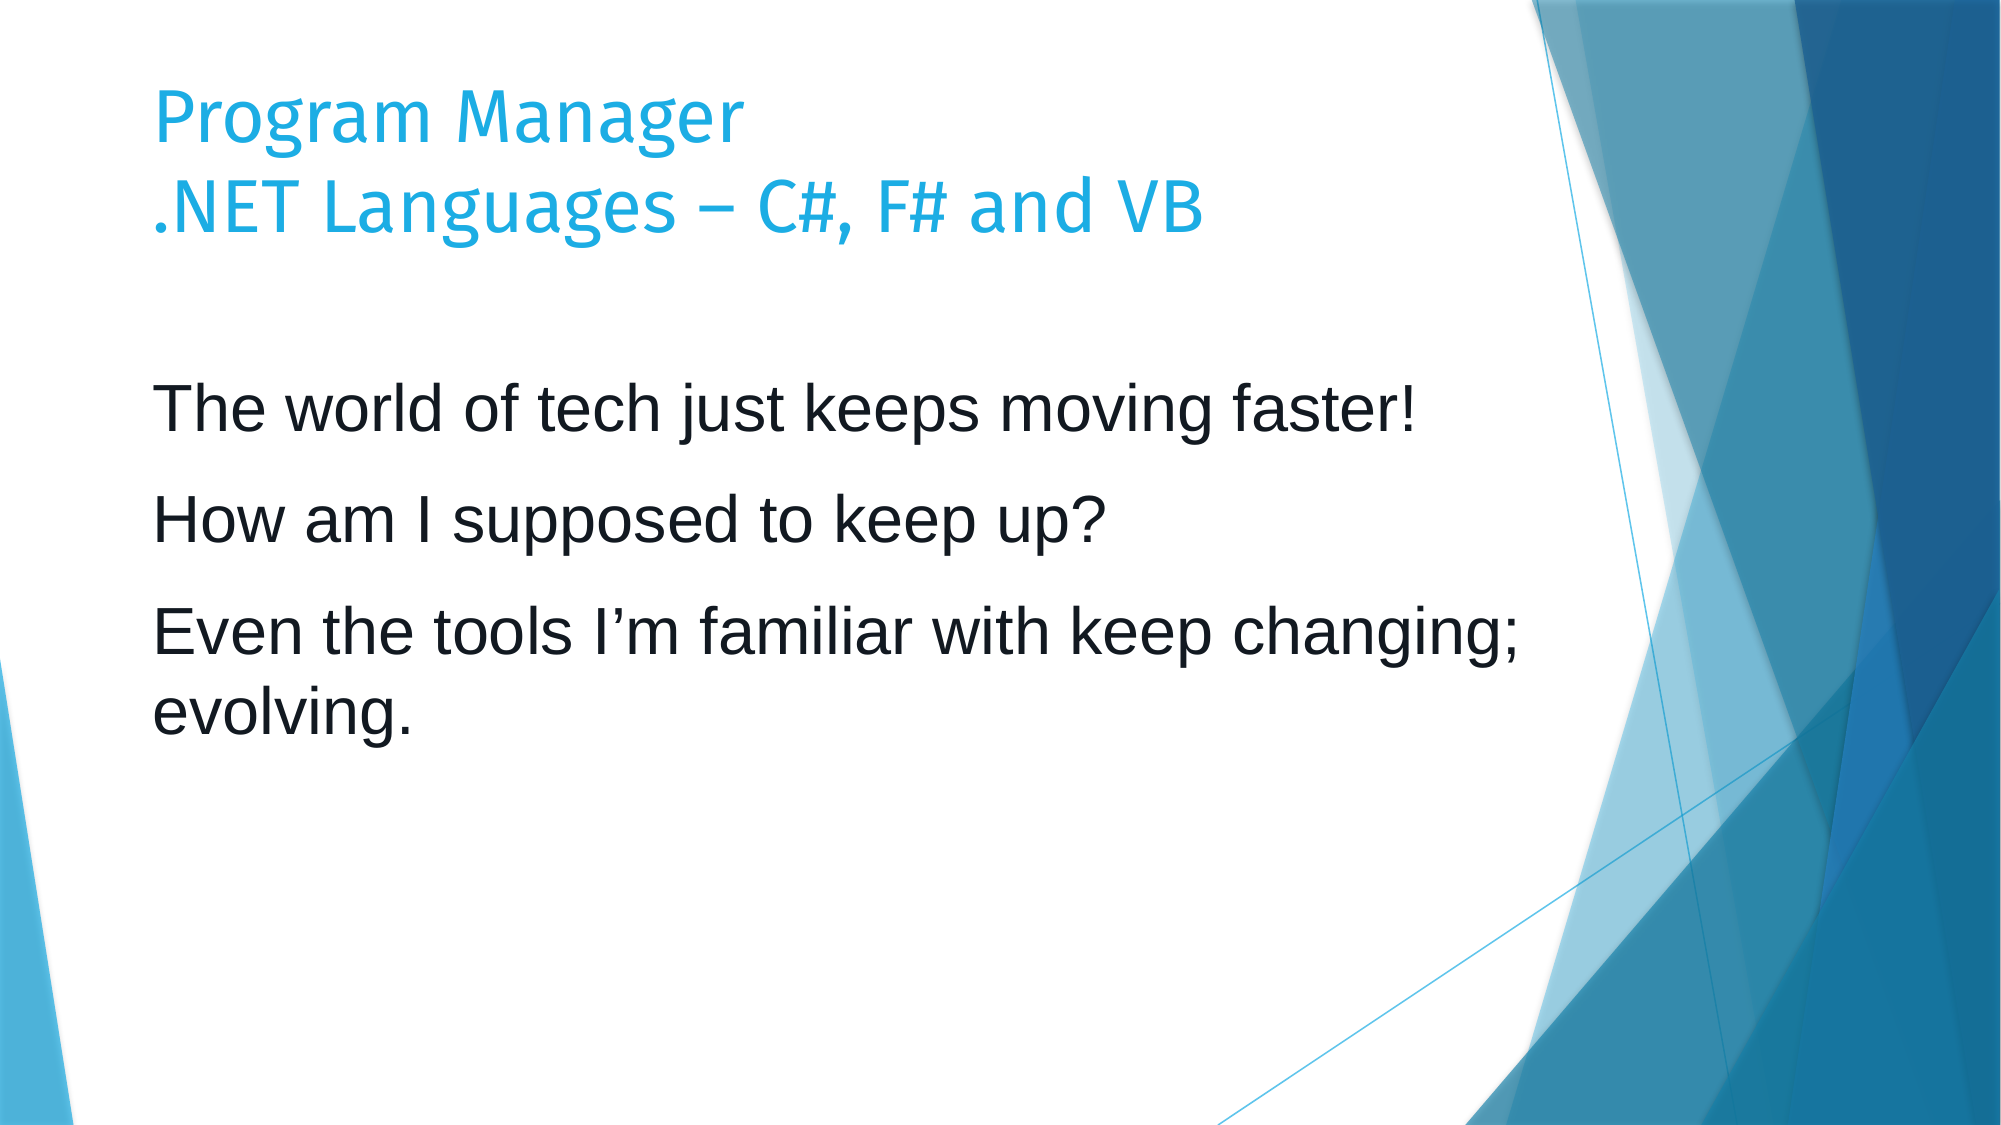

# Program Manager .NET Languages – C#, F# and VB
The world of tech just keeps moving faster!
How am I supposed to keep up?
Even the tools I’m familiar with keep changing; evolving.